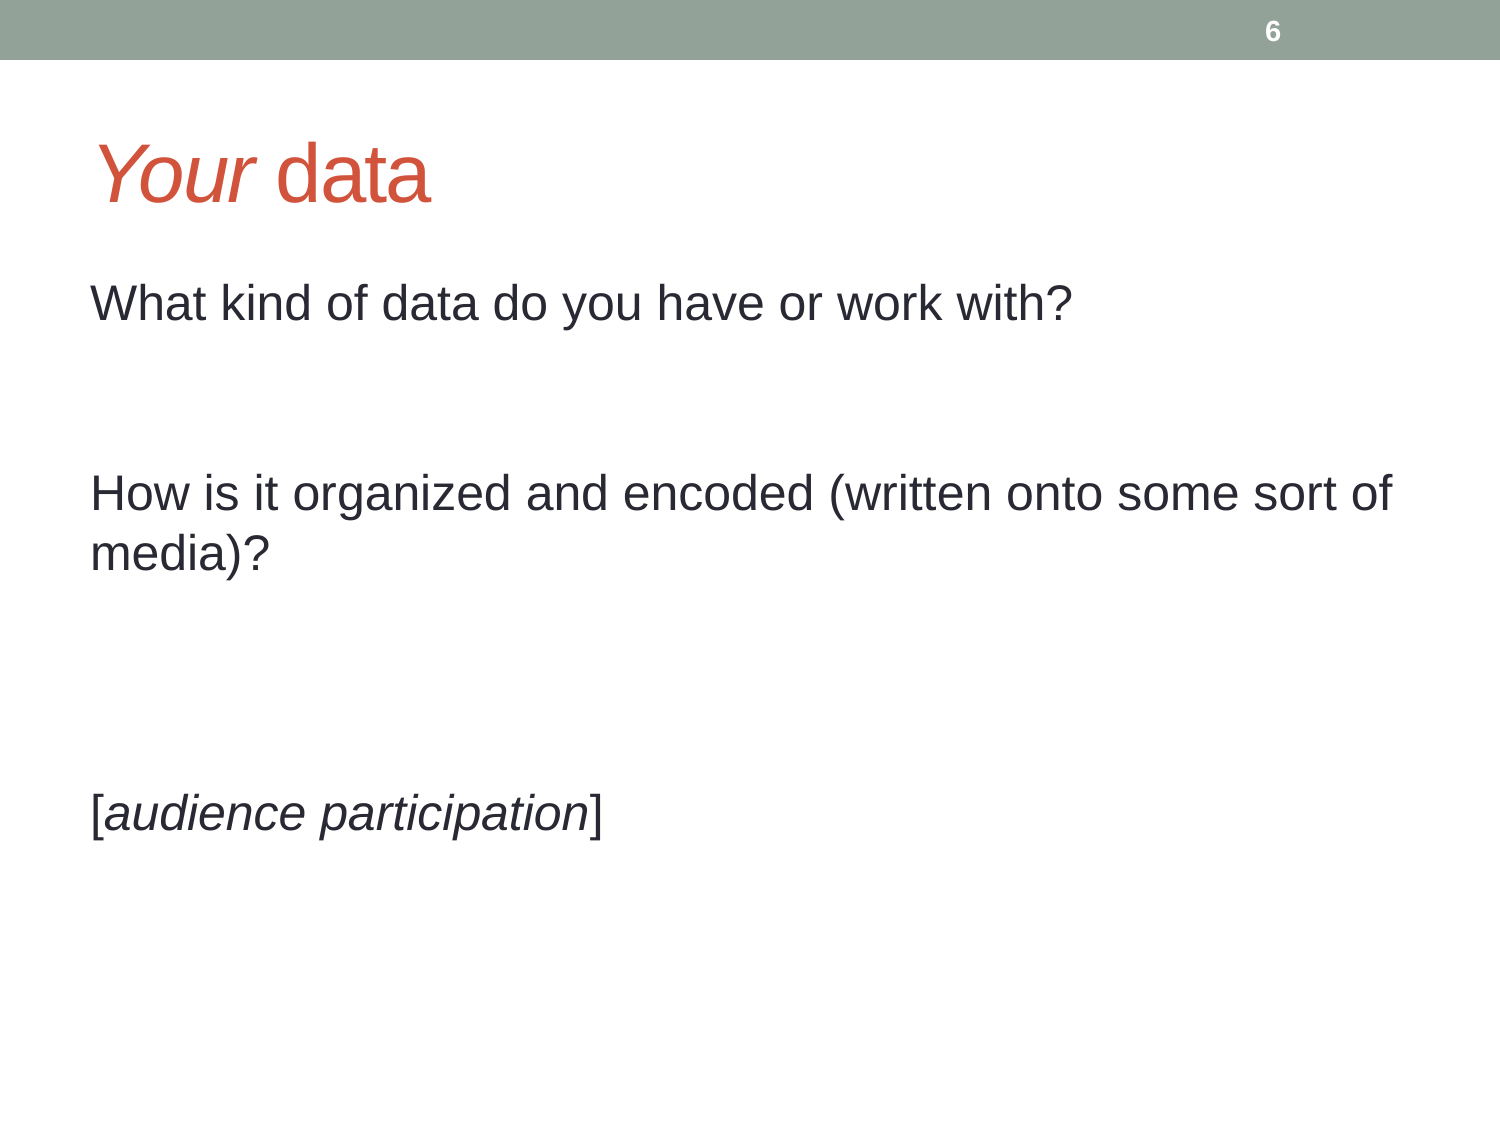

6
# Your data
What kind of data do you have or work with?
How is it organized and encoded (written onto some sort of media)?

								[audience participation]